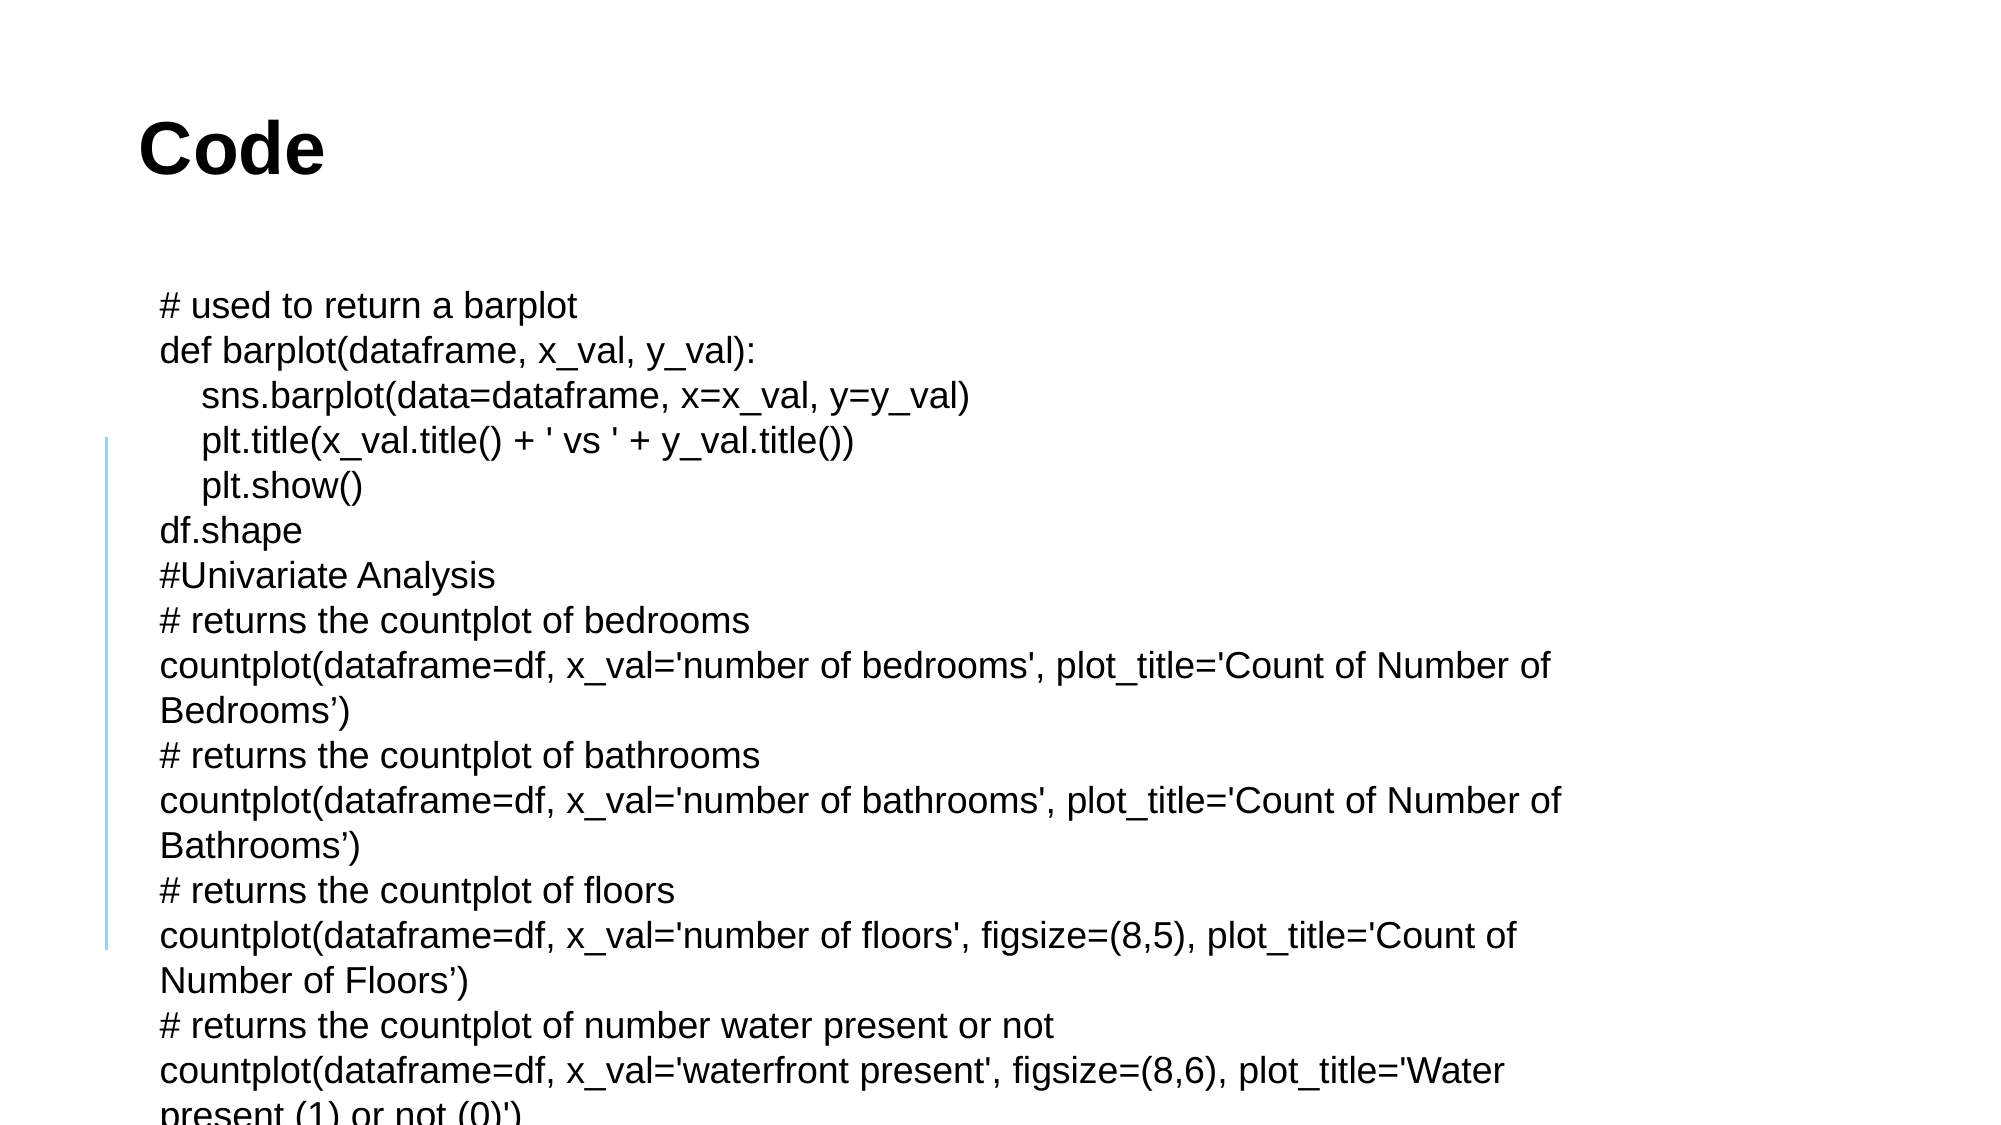

Code
# used to return a barplot
def barplot(dataframe, x_val, y_val):
    sns.barplot(data=dataframe, x=x_val, y=y_val)
    plt.title(x_val.title() + ' vs ' + y_val.title())
    plt.show()
df.shape
#Univariate Analysis
# returns the countplot of bedrooms
countplot(dataframe=df, x_val='number of bedrooms', plot_title='Count of Number of Bedrooms’)
# returns the countplot of bathrooms
countplot(dataframe=df, x_val='number of bathrooms', plot_title='Count of Number of Bathrooms’)
# returns the countplot of floors
countplot(dataframe=df, x_val='number of floors', figsize=(8,5), plot_title='Count of Number of Floors’)
# returns the countplot of number water present or not
countplot(dataframe=df, x_val='waterfront present', figsize=(8,6), plot_title='Water present (1) or not (0)')